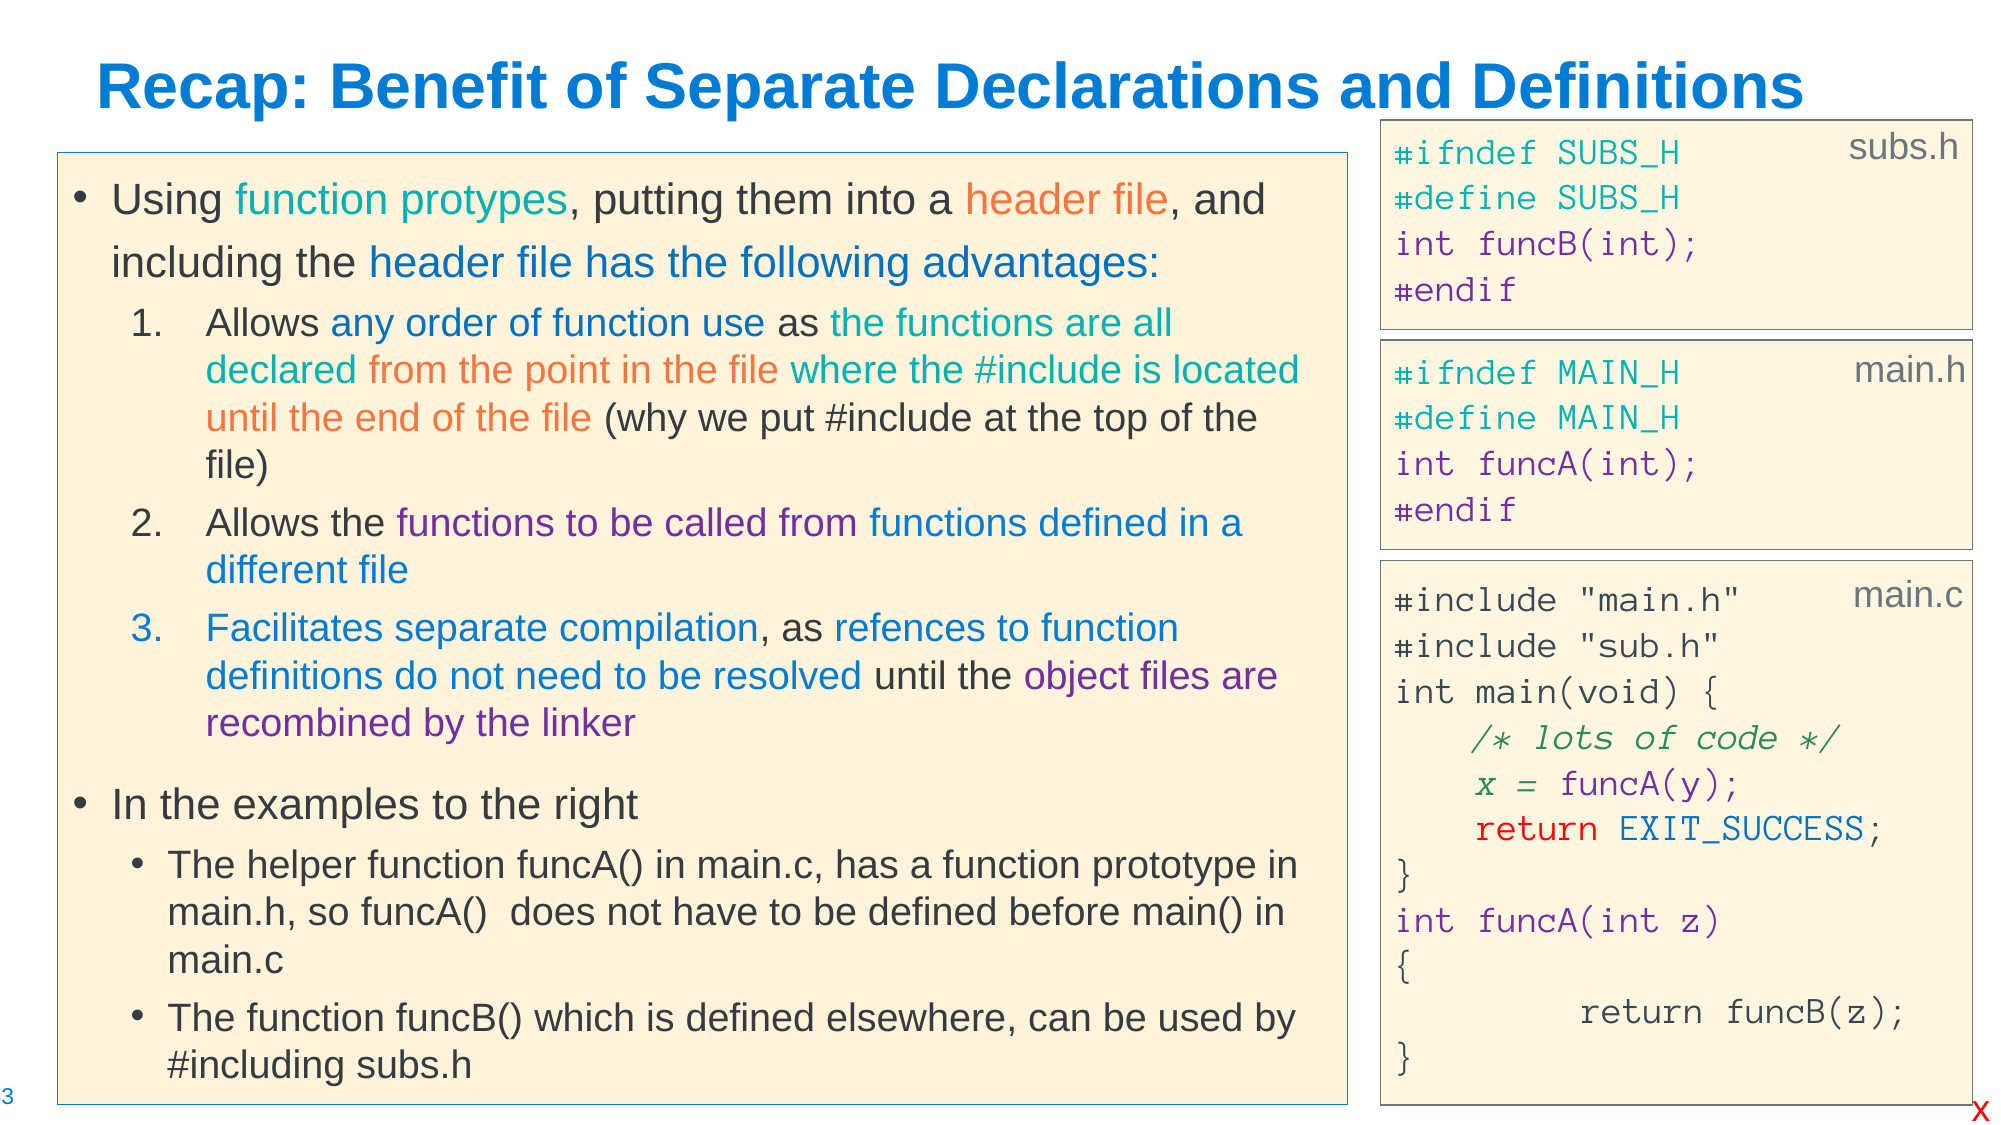

# Recap: Benefit of Separate Declarations and Definitions
subs.h
#ifndef SUBS_H
#define SUBS_H
int funcB(int);
#endif
Using function protypes, putting them into a header file, and including the header file has the following advantages:
Allows any order of function use as the functions are all declared from the point in the file where the #include is located until the end of the file (why we put #include at the top of the file)
Allows the functions to be called from functions defined in a different file
Facilitates separate compilation, as refences to function definitions do not need to be resolved until the object files are recombined by the linker
In the examples to the right
The helper function funcA() in main.c, has a function prototype in main.h, so funcA()  does not have to be defined before main() in main.c
The function funcB() which is defined elsewhere, can be used by #including subs.h
main.h
#ifndef MAIN_H
#define MAIN_H
int funcA(int);
#endif
#include "main.h"
#include "sub.h"
int main(void) {
	  /* lots of code */
    x = funcA(y);
    return EXIT_SUCCESS;
}
int funcA(int z)
{
		return funcB(z);
}
main.c
x